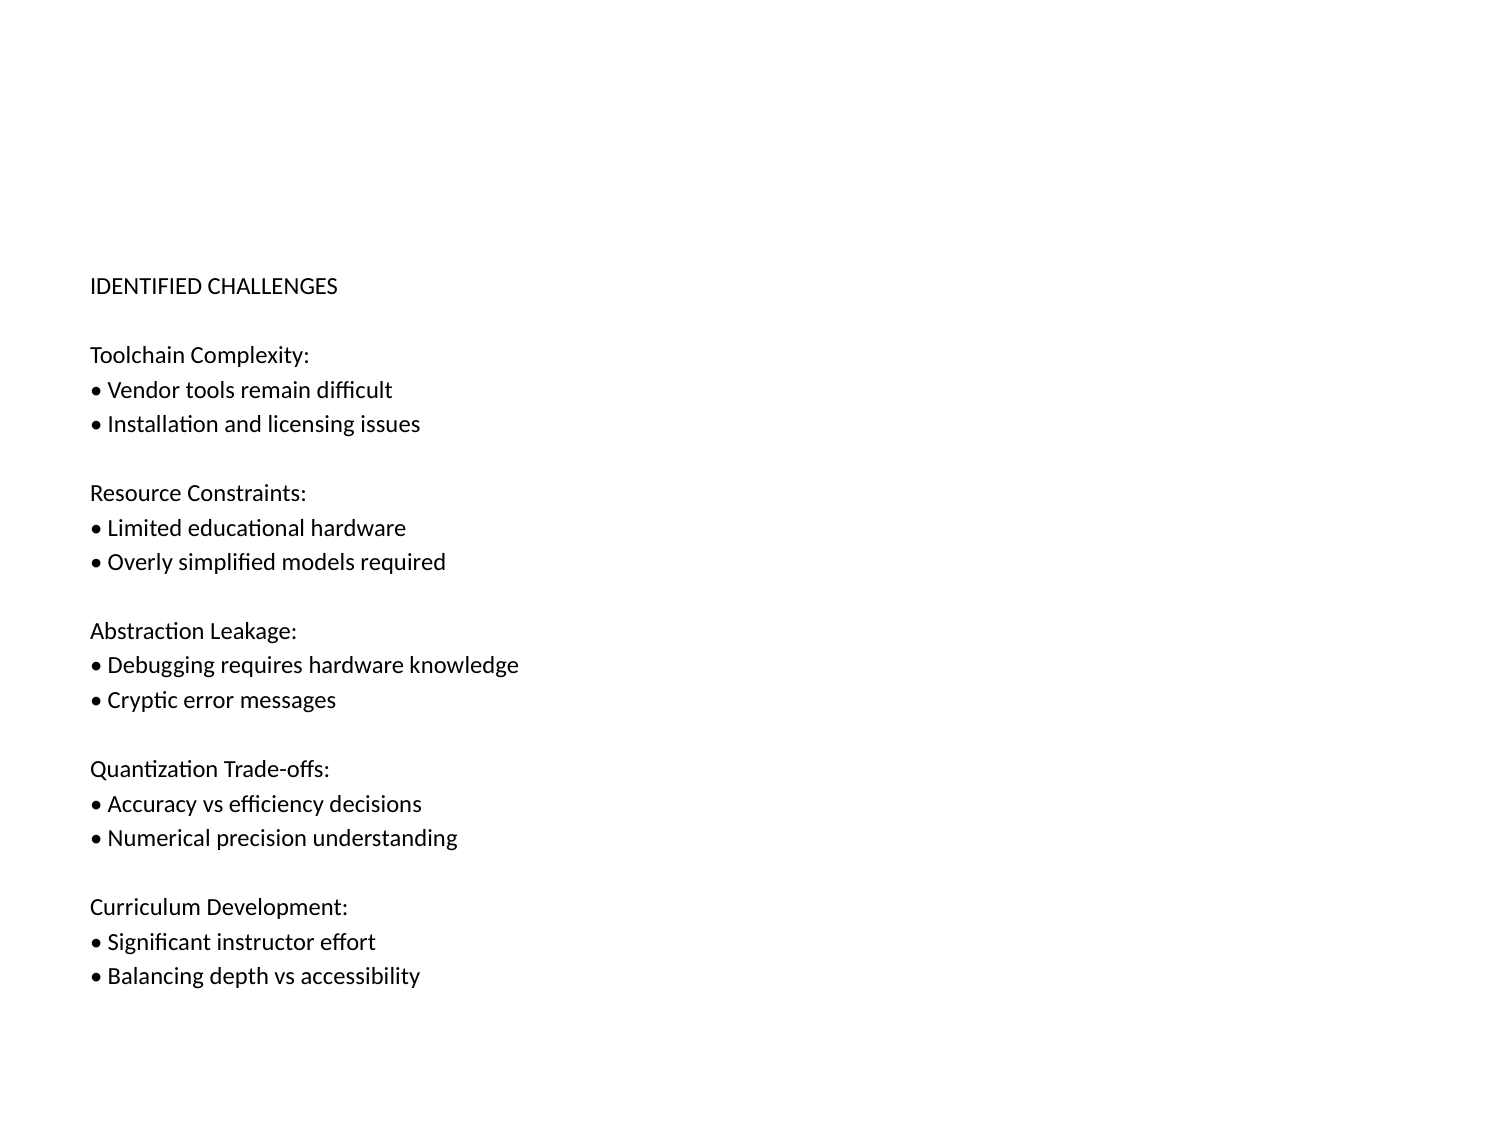

IDENTIFIED CHALLENGES

Toolchain Complexity:
• Vendor tools remain difficult
• Installation and licensing issues

Resource Constraints:
• Limited educational hardware
• Overly simplified models required

Abstraction Leakage:
• Debugging requires hardware knowledge
• Cryptic error messages

Quantization Trade-offs:
• Accuracy vs efficiency decisions
• Numerical precision understanding

Curriculum Development:
• Significant instructor effort
• Balancing depth vs accessibility